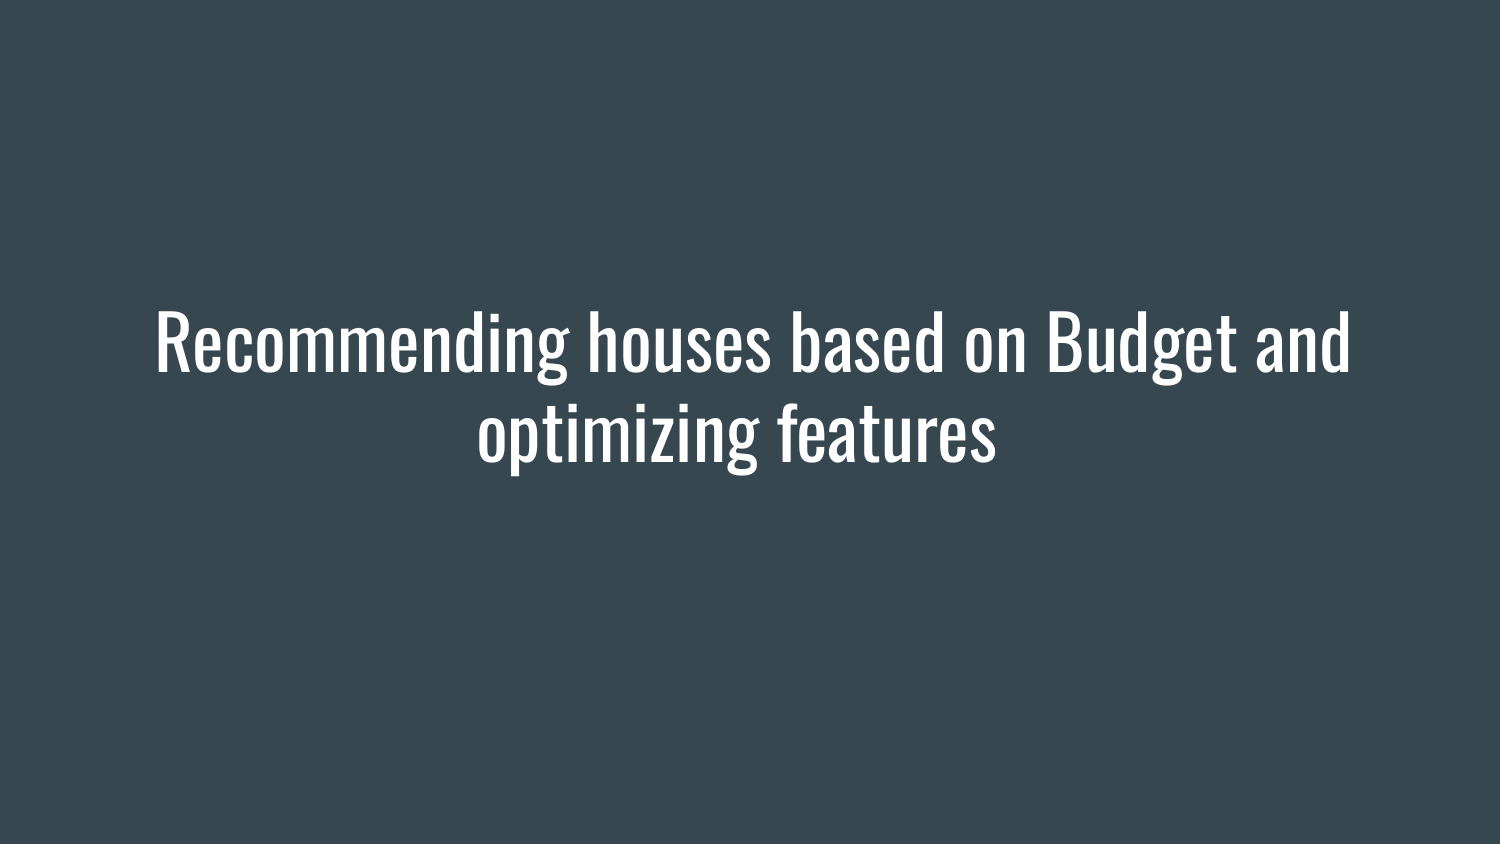

# Recommending houses based on Budget and optimizing features